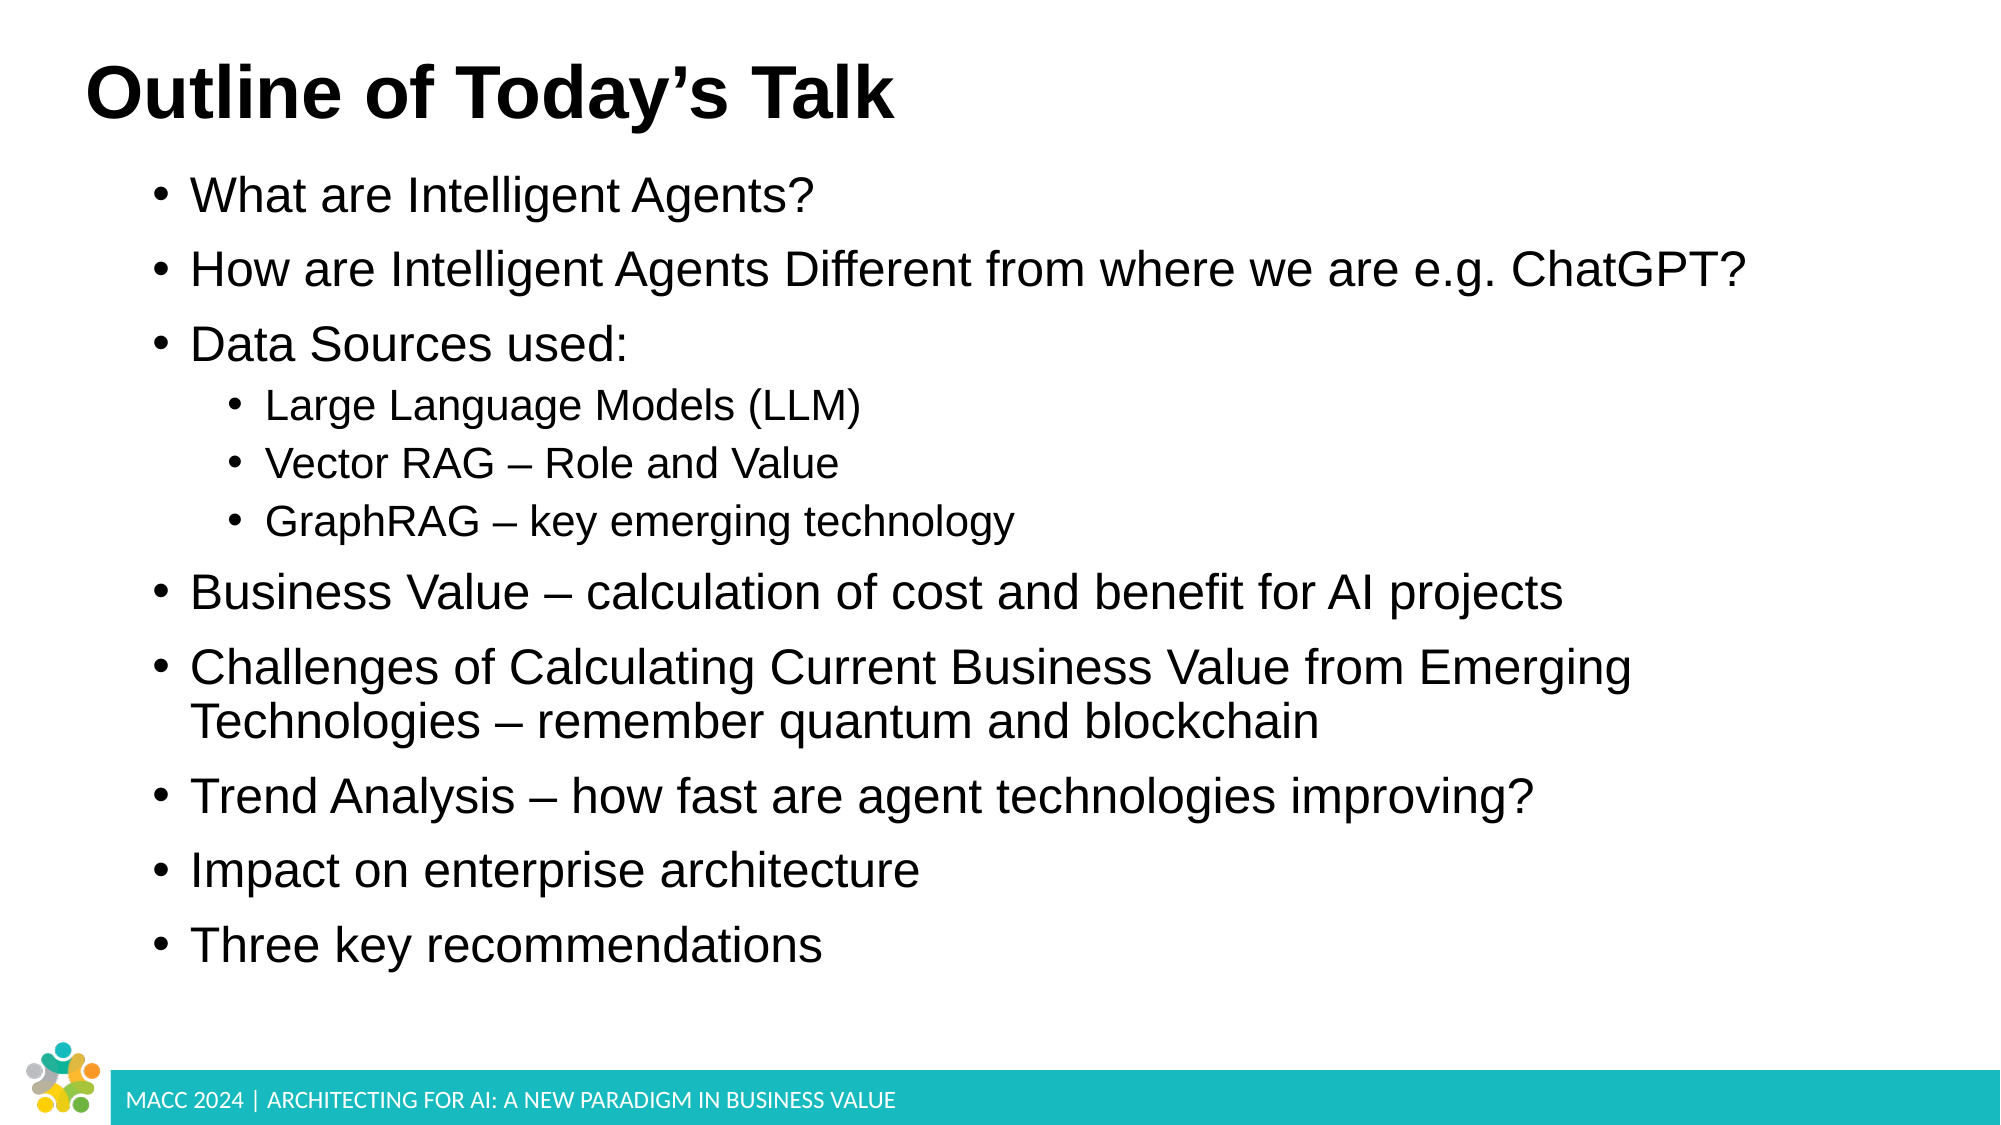

# Outline of Today’s Talk
What are Intelligent Agents?
How are Intelligent Agents Different from where we are e.g. ChatGPT?
Data Sources used:
Large Language Models (LLM)
Vector RAG – Role and Value
GraphRAG – key emerging technology
Business Value – calculation of cost and benefit for AI projects
Challenges of Calculating Current Business Value from Emerging Technologies – remember quantum and blockchain
Trend Analysis – how fast are agent technologies improving?
Impact on enterprise architecture
Three key recommendations